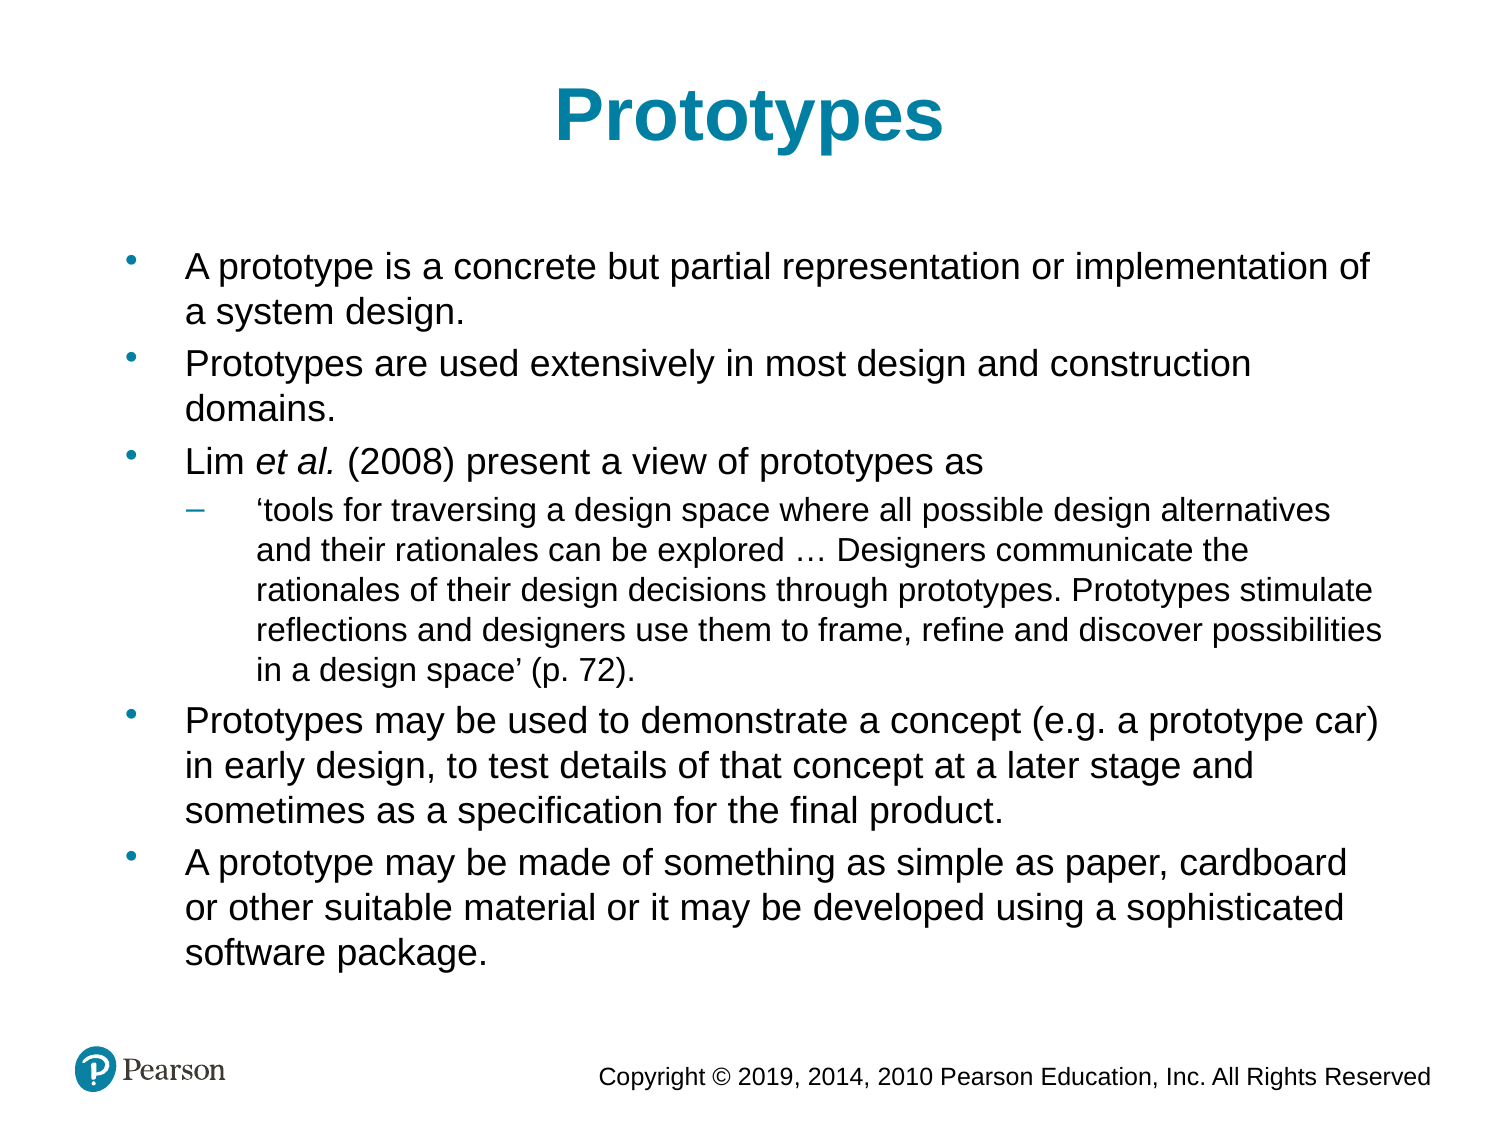

Prototypes
A prototype is a concrete but partial representation or implementation of a system design.
Prototypes are used extensively in most design and construction domains.
Lim et al. (2008) present a view of prototypes as
‘tools for traversing a design space where all possible design alternatives and their rationales can be explored … Designers communicate the rationales of their design decisions through prototypes. Prototypes stimulate reﬂections and designers use them to frame, reﬁne and discover possibilities in a design space’ (p. 72).
Prototypes may be used to demonstrate a concept (e.g. a prototype car) in early design, to test details of that concept at a later stage and sometimes as a specification for the final product.
A prototype may be made of something as simple as paper, cardboard or other suitable material or it may be developed using a sophisticated software package.